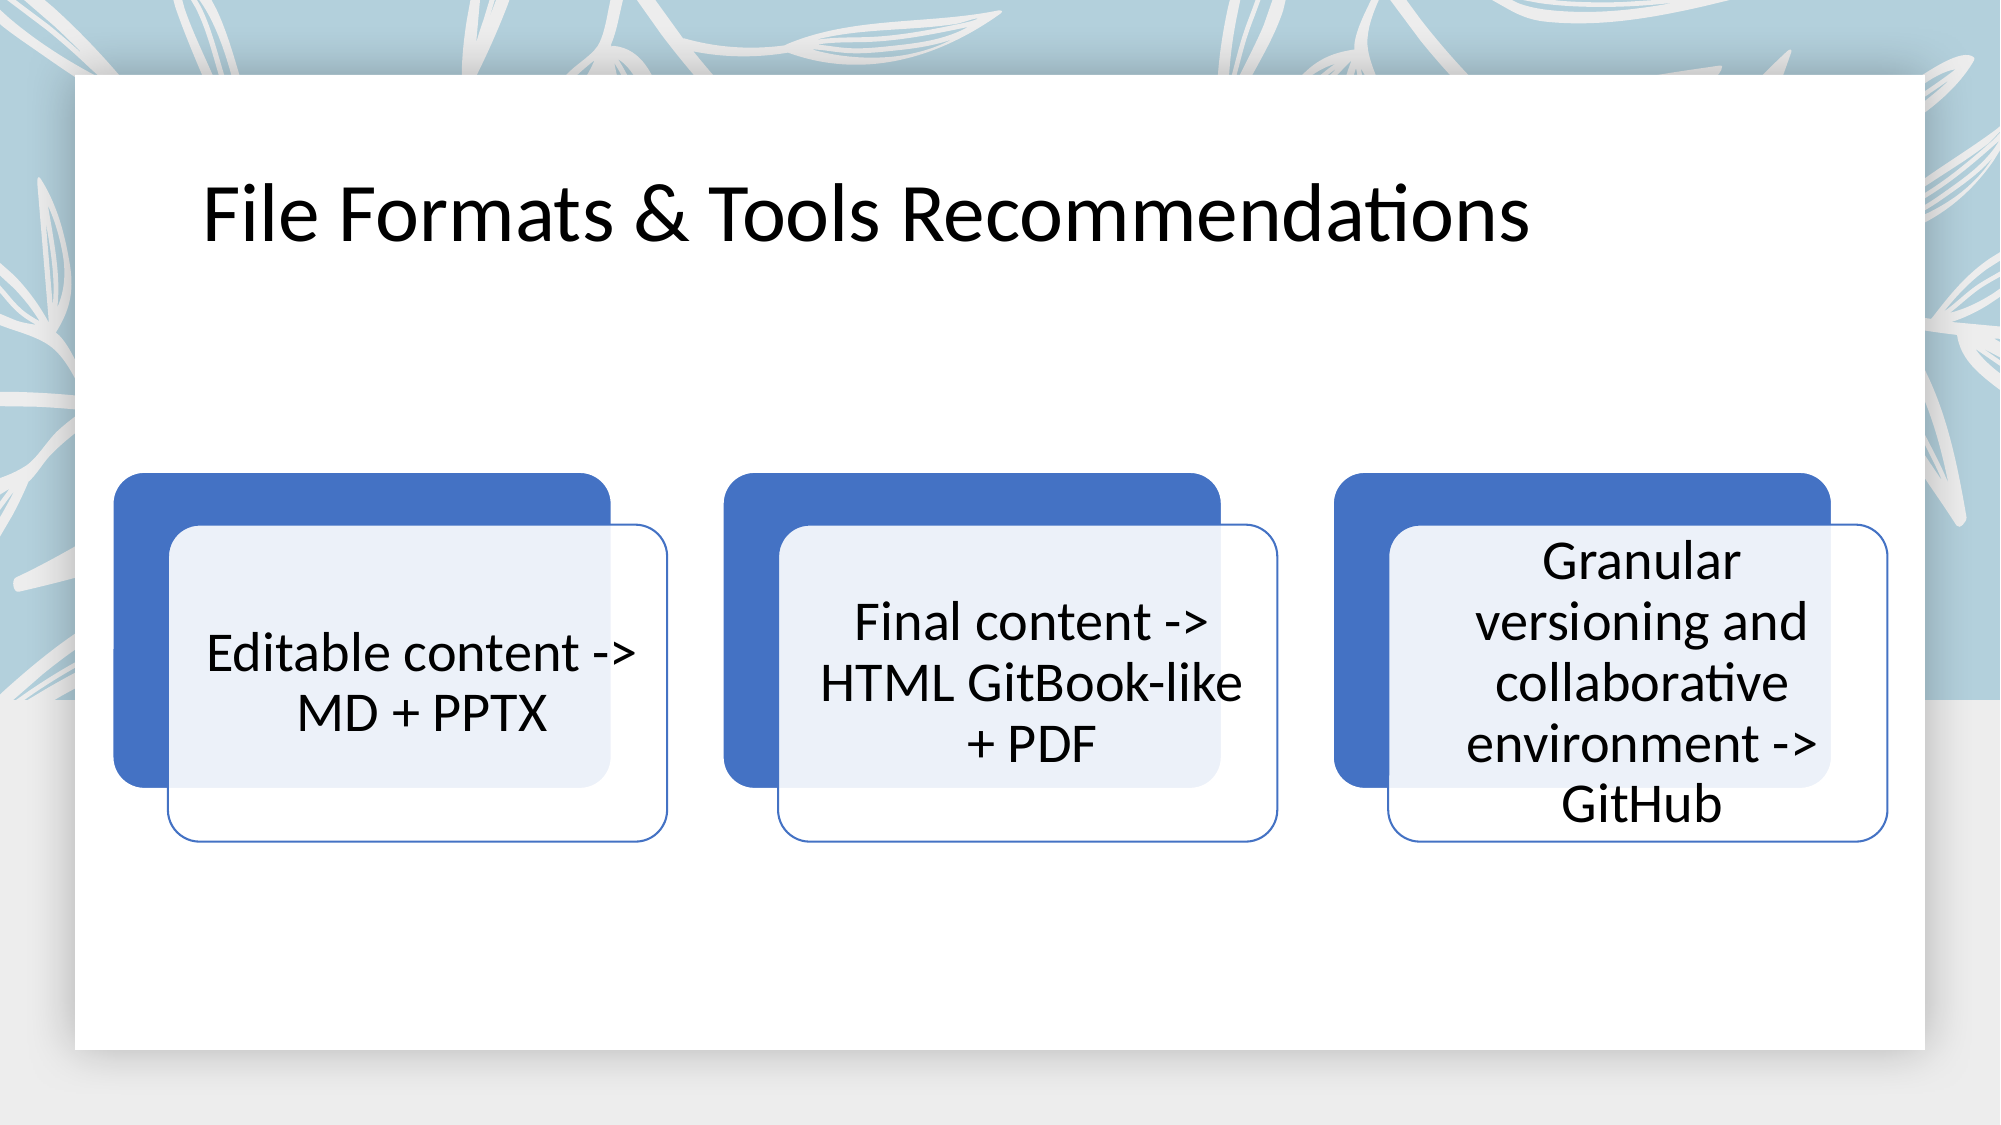

# File Formats & Tools Recommendations
Editable content -> MD + PPTX
Final content -> HTML GitBook-like + PDF
Granular versioning and collaborative environment -> GitHub